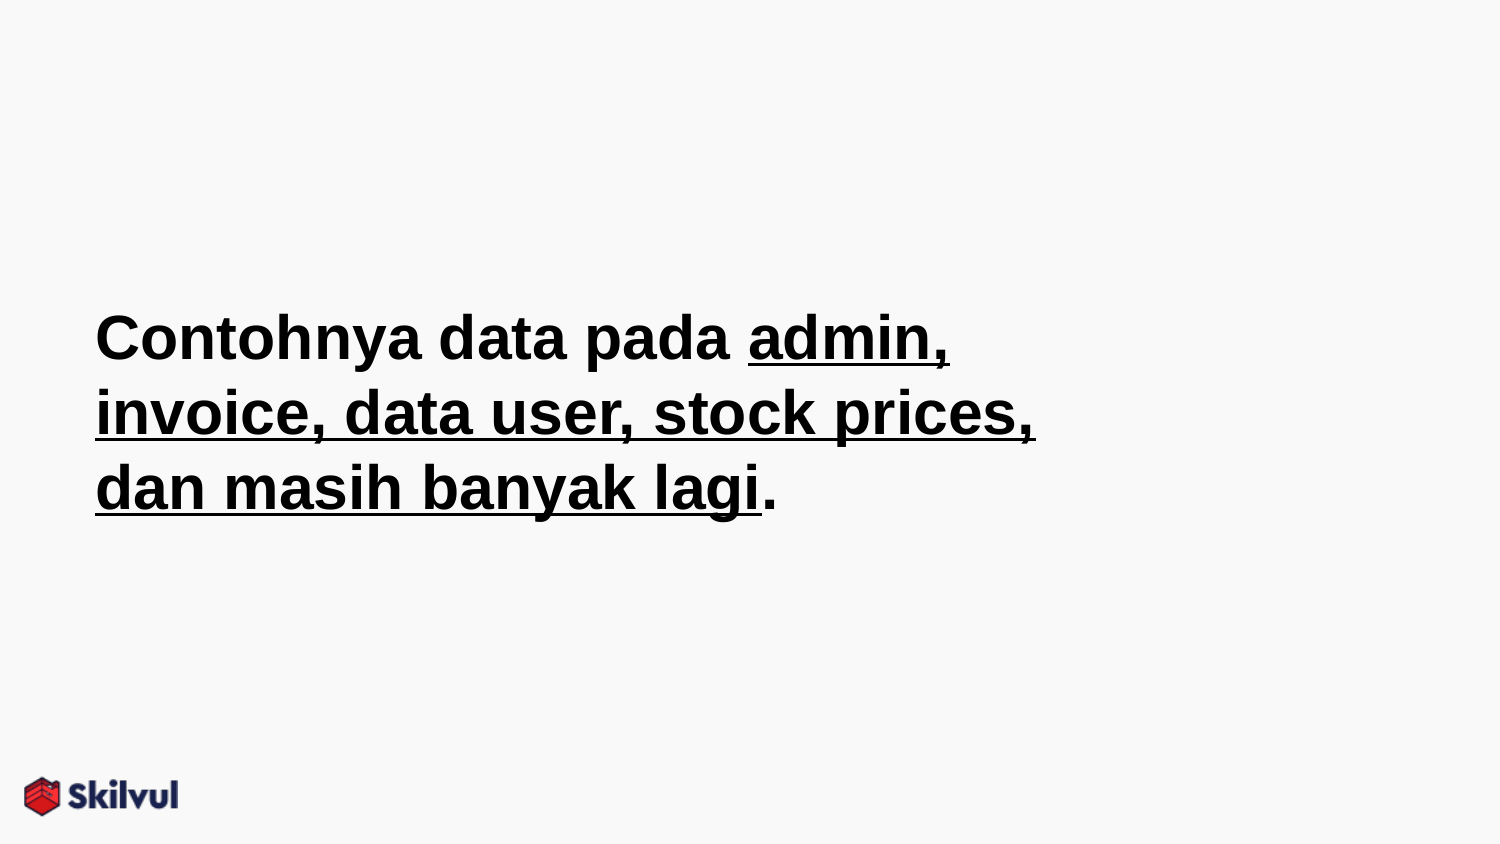

# Contohnya data pada admin, invoice, data user, stock prices, dan masih banyak lagi.